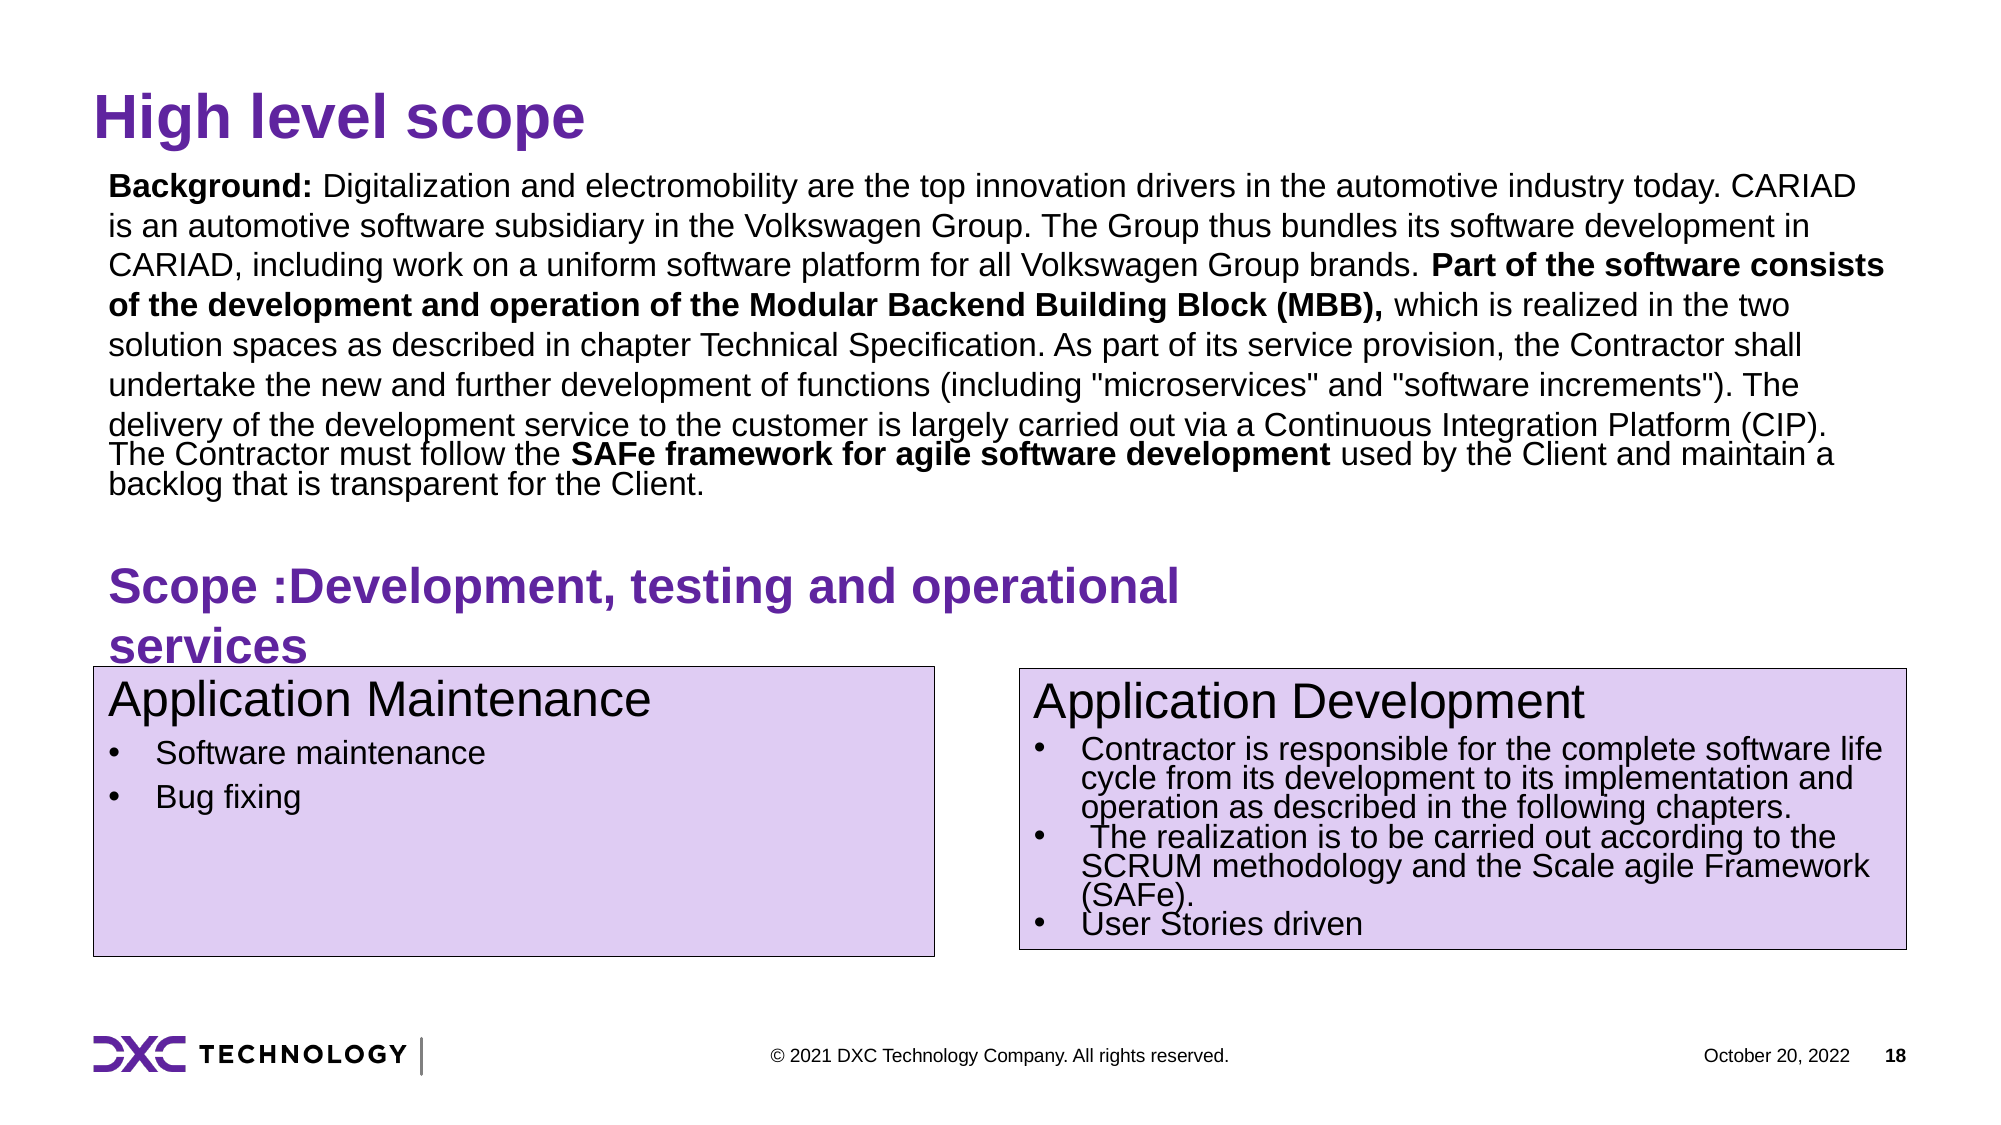

# High level scope
Background: Digitalization and electromobility are the top innovation drivers in the automotive industry today. CARIAD is an automotive software subsidiary in the Volkswagen Group. The Group thus bundles its software development in CARIAD, including work on a uniform software platform for all Volkswagen Group brands. Part of the software consists of the development and operation of the Modular Backend Building Block (MBB), which is realized in the two solution spaces as described in chapter Technical Specification. As part of its service provision, the Contractor shall undertake the new and further development of functions (including "microservices" and "software increments"). The delivery of the development service to the customer is largely carried out via a Continuous Integration Platform (CIP).
The Contractor must follow the SAFe framework for agile software development used by the Client and maintain a backlog that is transparent for the Client.
Scope :Development, testing and operational services
Application Maintenance
Software maintenance
Bug fixing

Application Development
Contractor is responsible for the complete software life cycle from its development to its implementation and operation as described in the following chapters.
 The realization is to be carried out according to the SCRUM methodology and the Scale agile Framework (SAFe).
User Stories driven